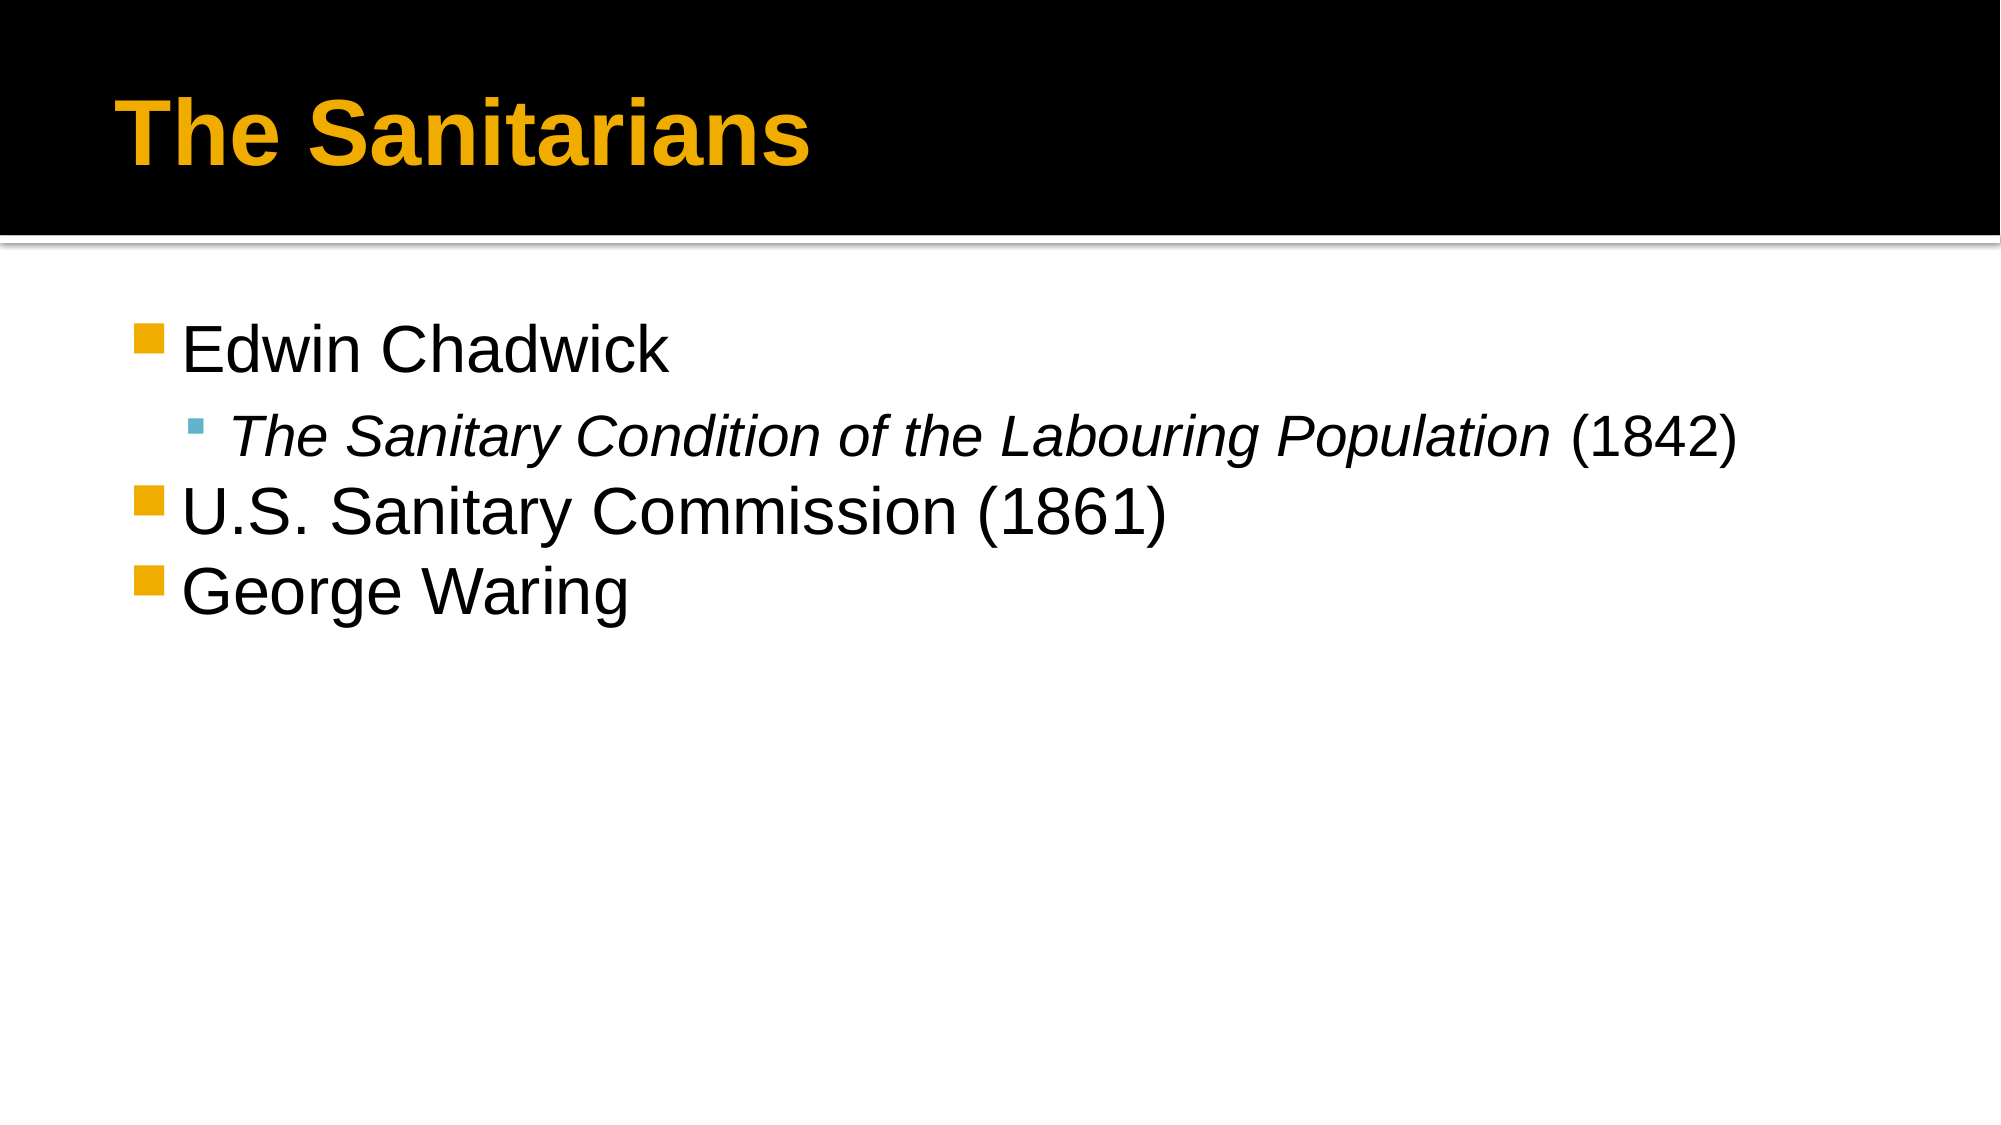

# The Sanitarians
Edwin Chadwick
The Sanitary Condition of the Labouring Population (1842)
U.S. Sanitary Commission (1861)
George Waring